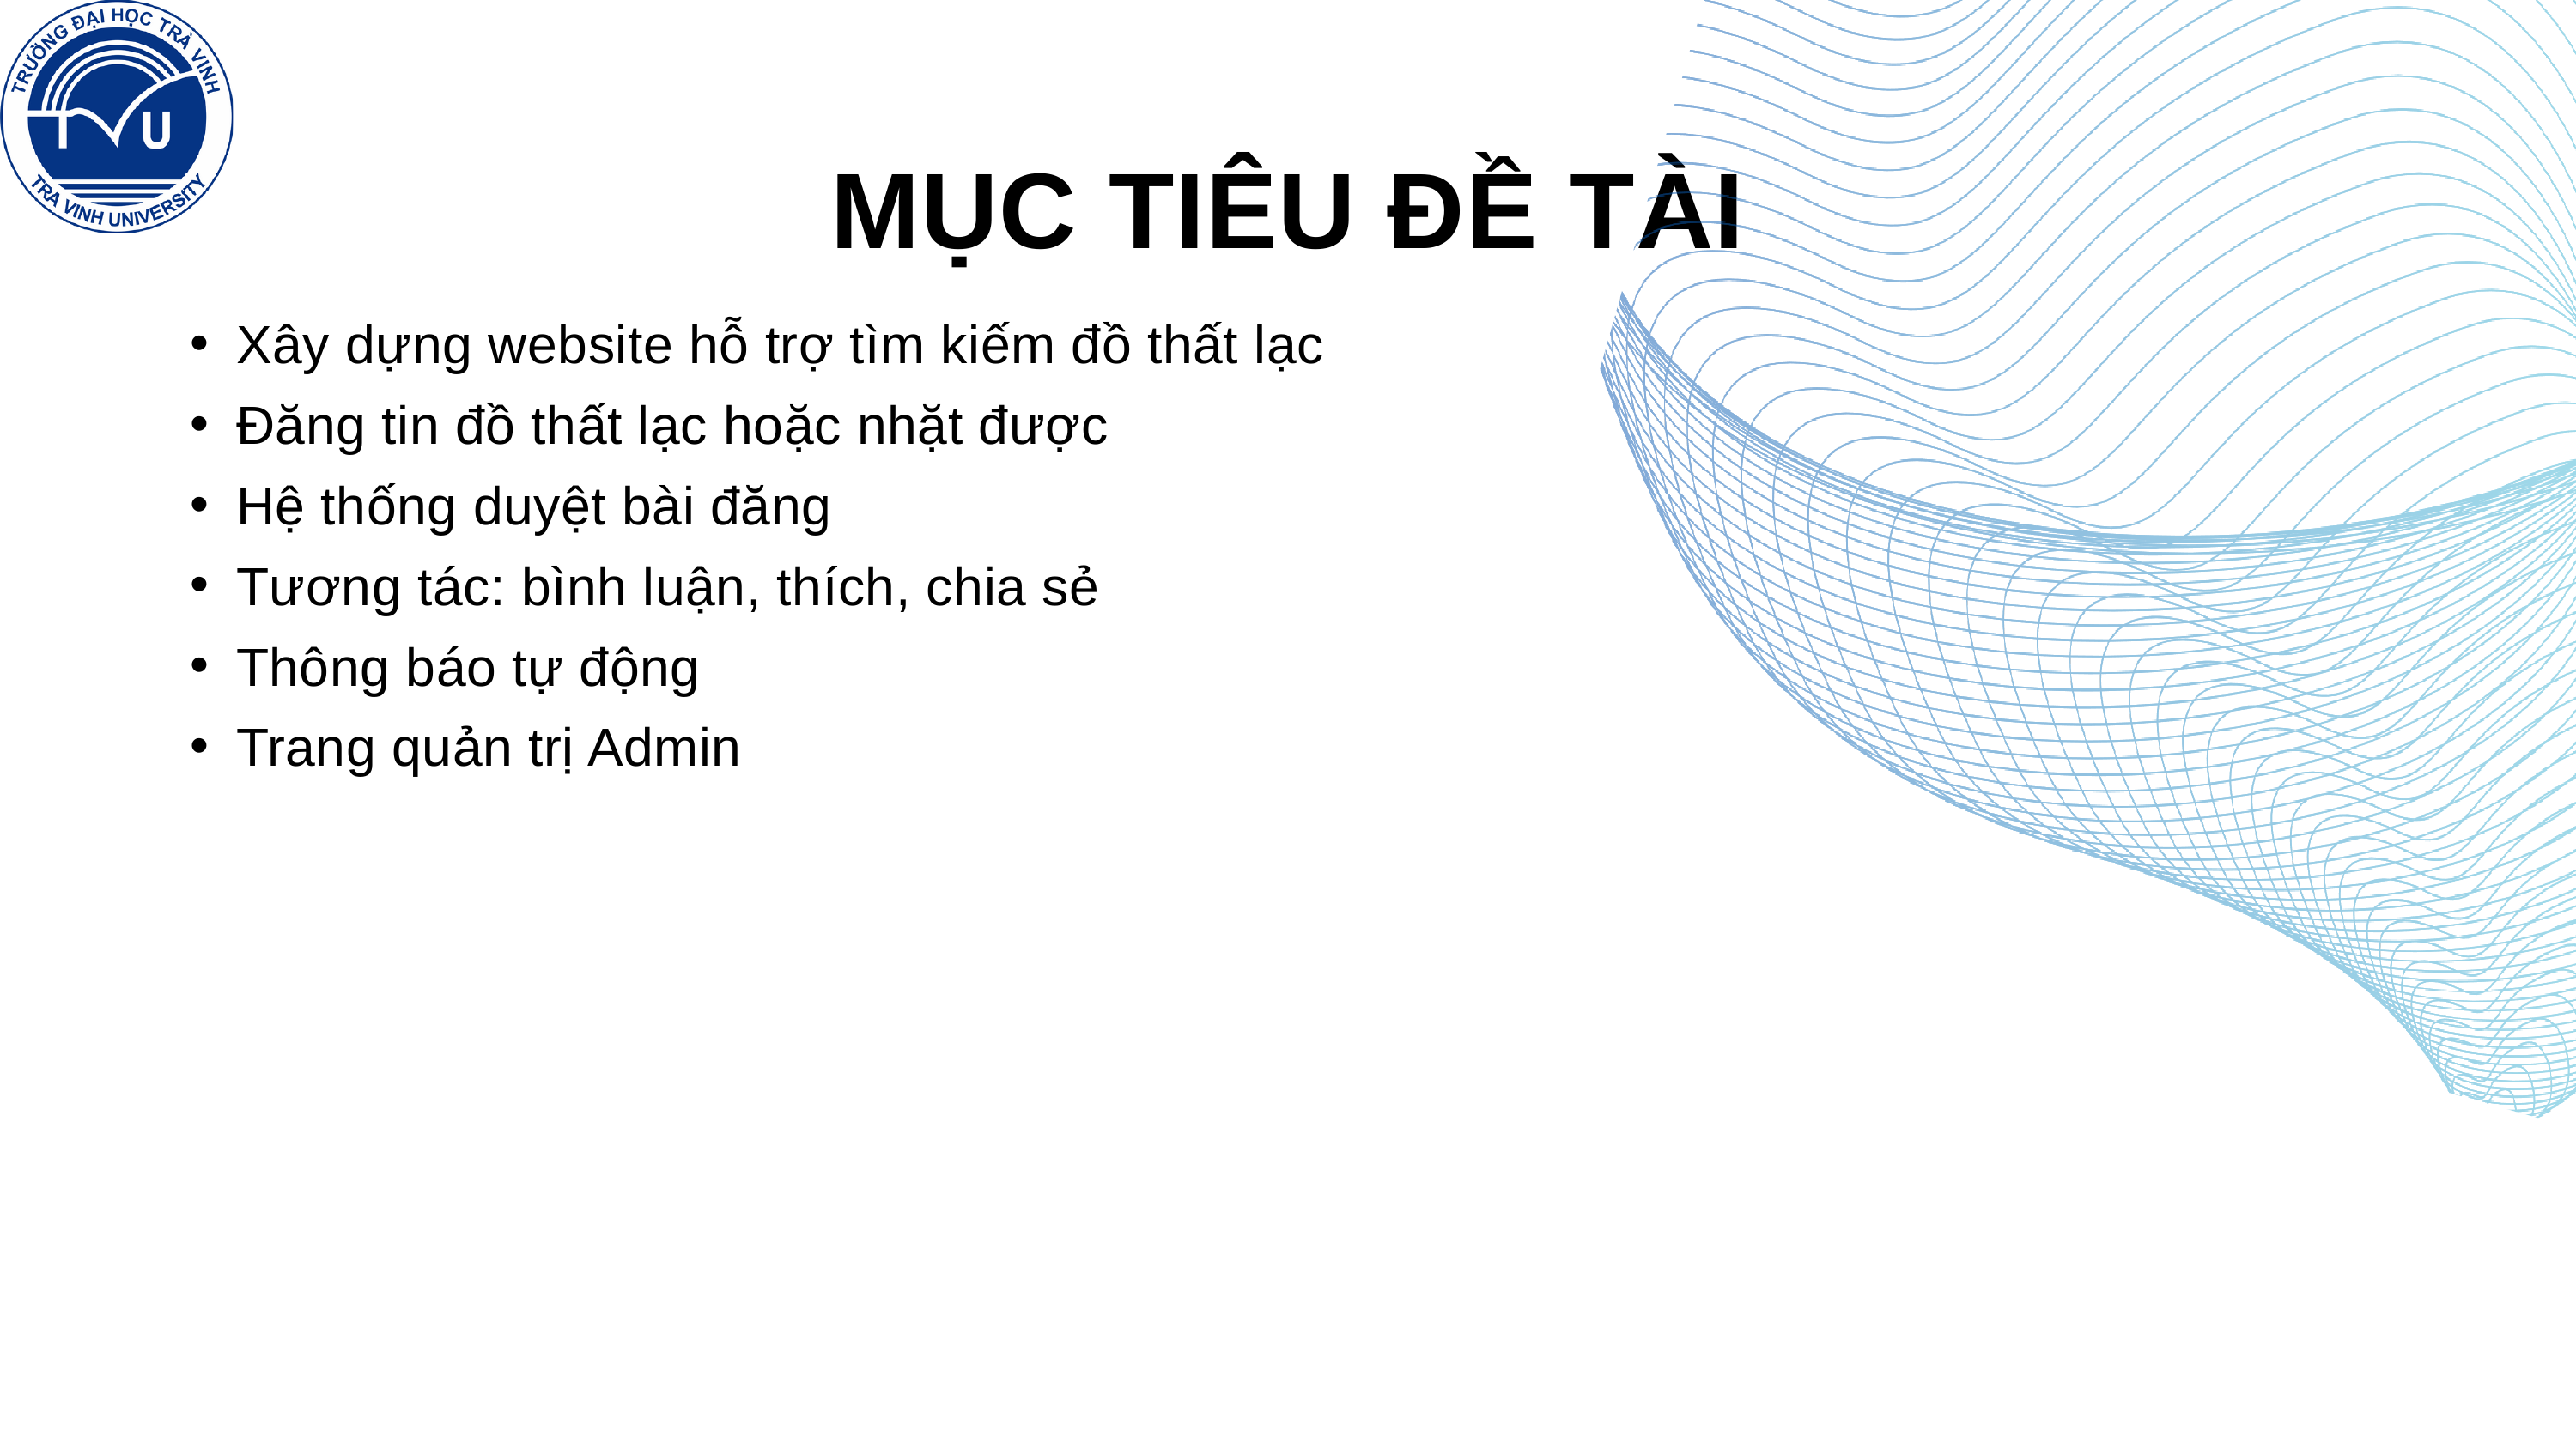

MỤC TIÊU ĐỀ TÀI
Xây dựng website hỗ trợ tìm kiếm đồ thất lạc
Đăng tin đồ thất lạc hoặc nhặt được
Hệ thống duyệt bài đăng
Tương tác: bình luận, thích, chia sẻ
Thông báo tự động
Trang quản trị Admin